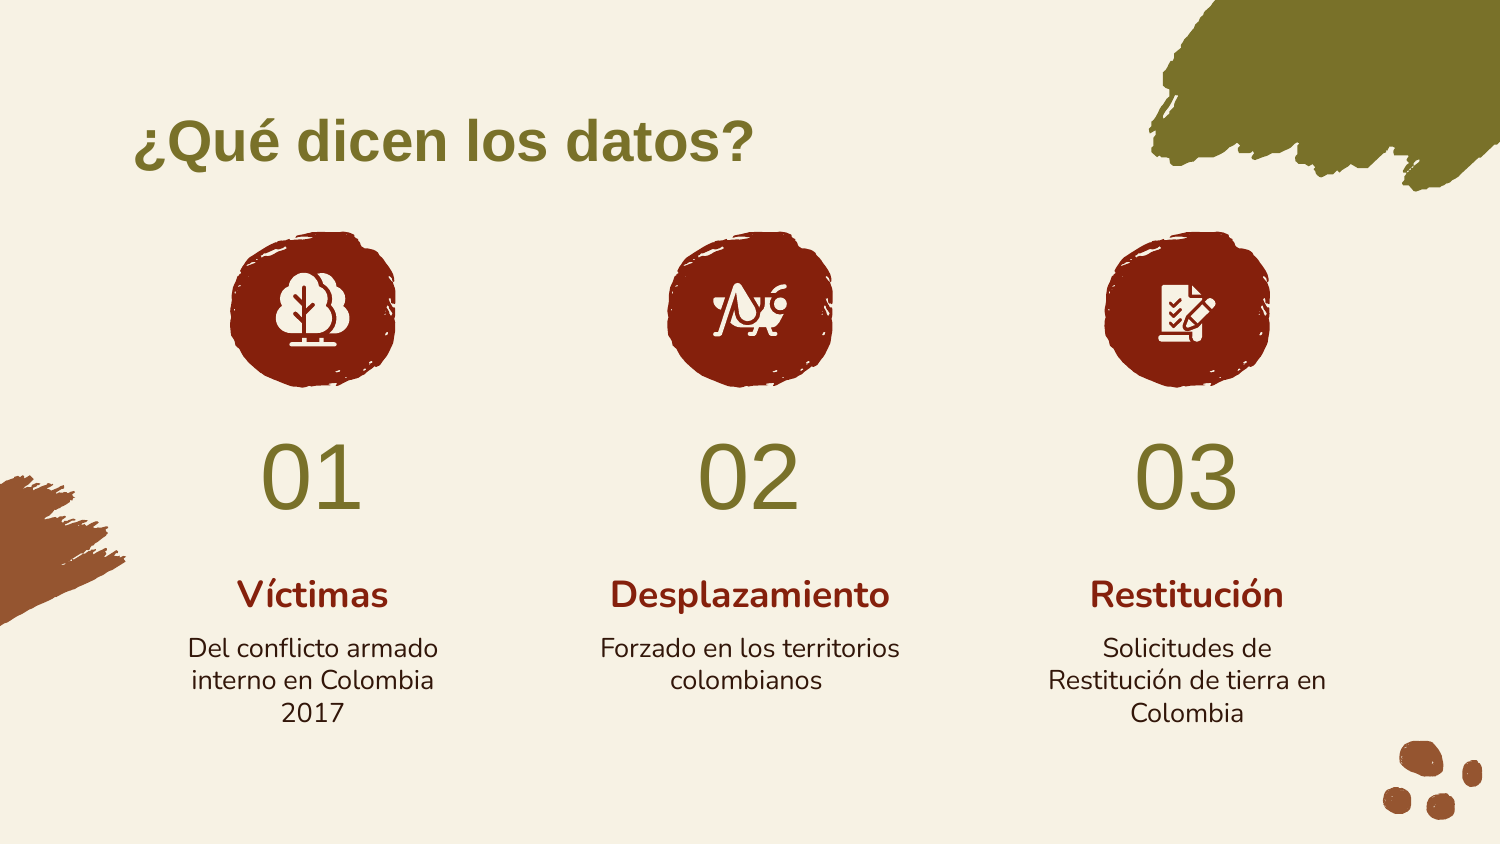

# ¿Qué dicen los datos?

01
02
03

Víctimas
Desplazamiento
Restitución
Solicitudes de Restitución de tierra en Colombia
Del conflicto armado interno en Colombia 2017
Forzado en los territorios colombianos